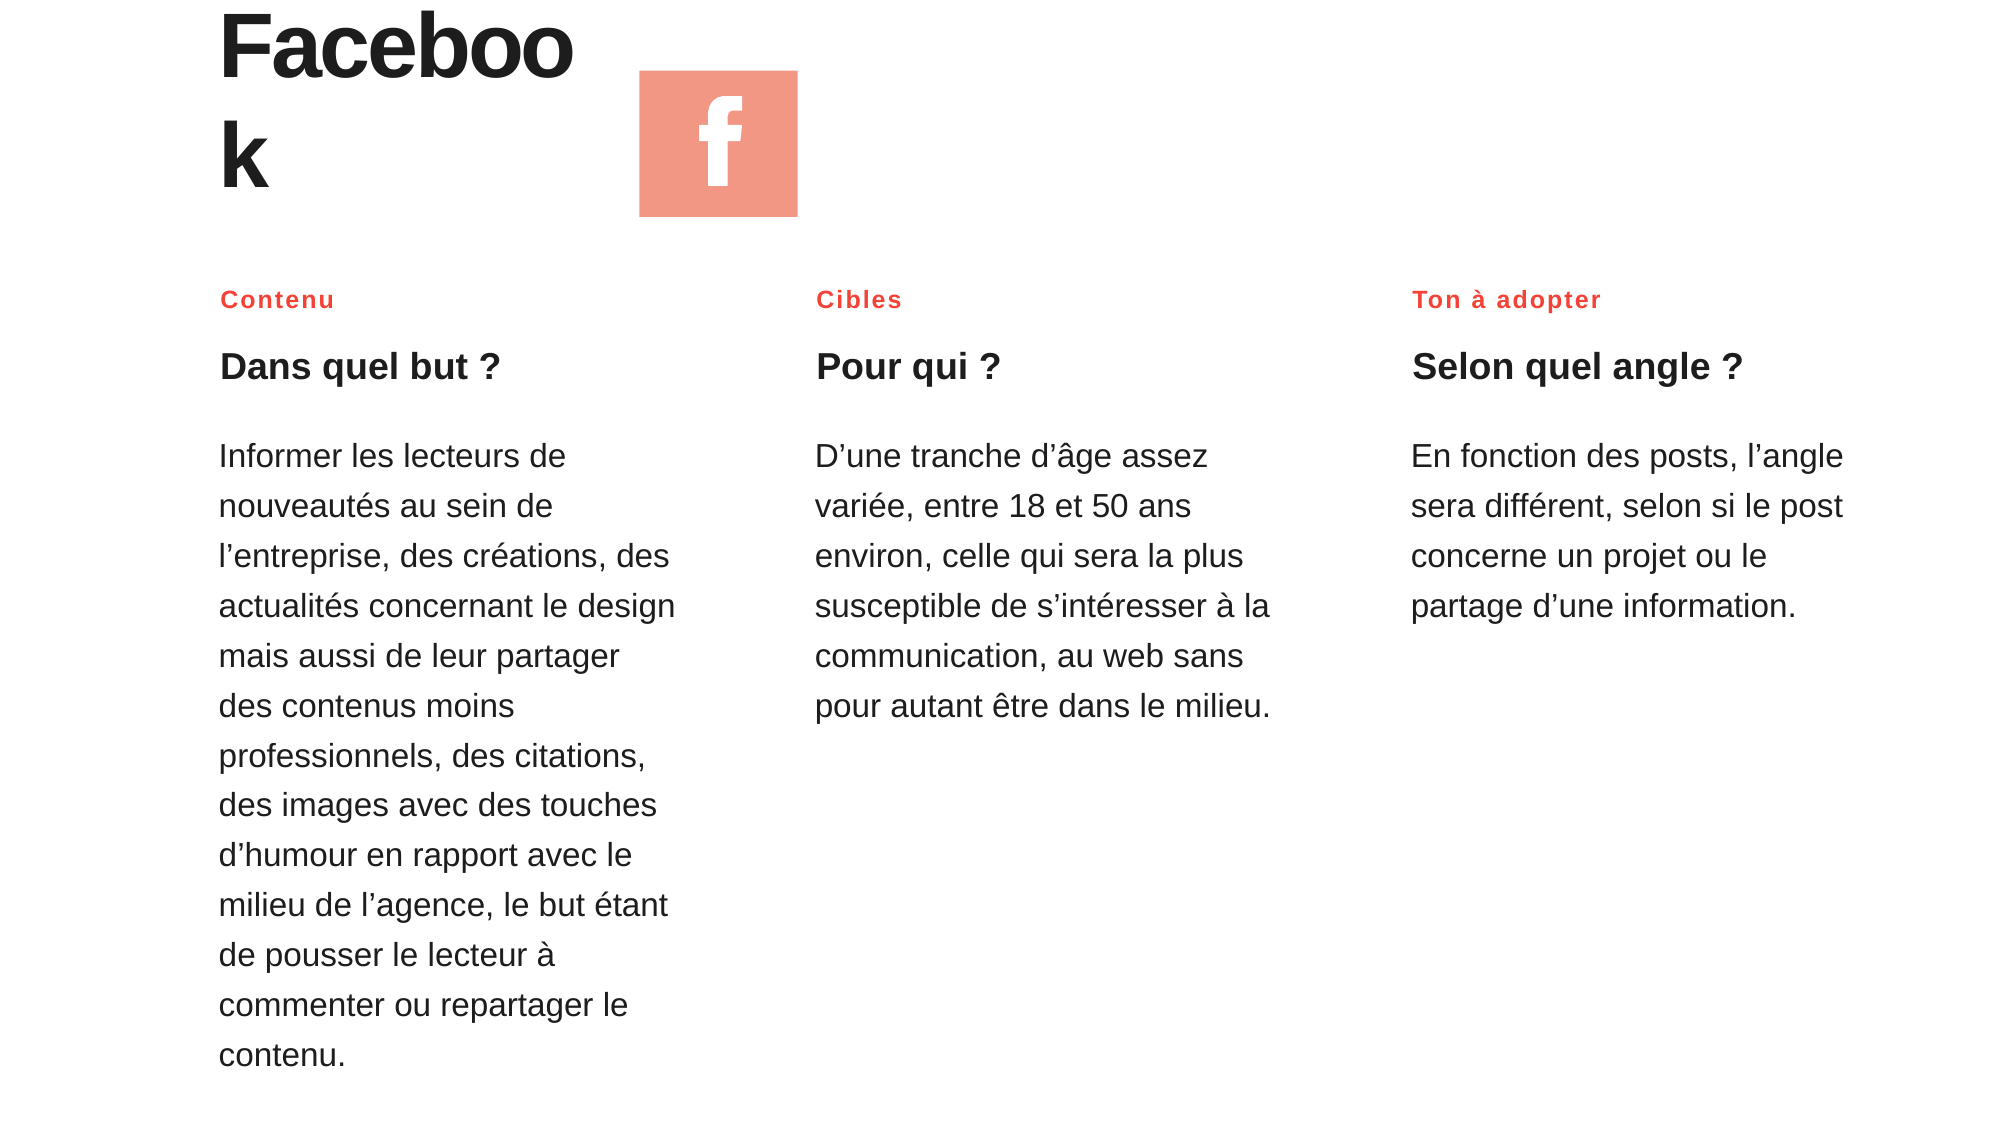

Facebook

Contenu
Cibles
Ton à adopter
Dans quel but ?
Pour qui ?
Selon quel angle ?
Informer les lecteurs de nouveautés au sein de l’entreprise, des créations, des actualités concernant le design mais aussi de leur partager des contenus moins professionnels, des citations, des images avec des touches d’humour en rapport avec le milieu de l’agence, le but étant de pousser le lecteur à commenter ou repartager le contenu.

D’une tranche d’âge assez variée, entre 18 et 50 ans environ, celle qui sera la plus susceptible de s’intéresser à la communication, au web sans pour autant être dans le milieu.

En fonction des posts, l’angle sera différent, selon si le post concerne un projet ou le partage d’une information.